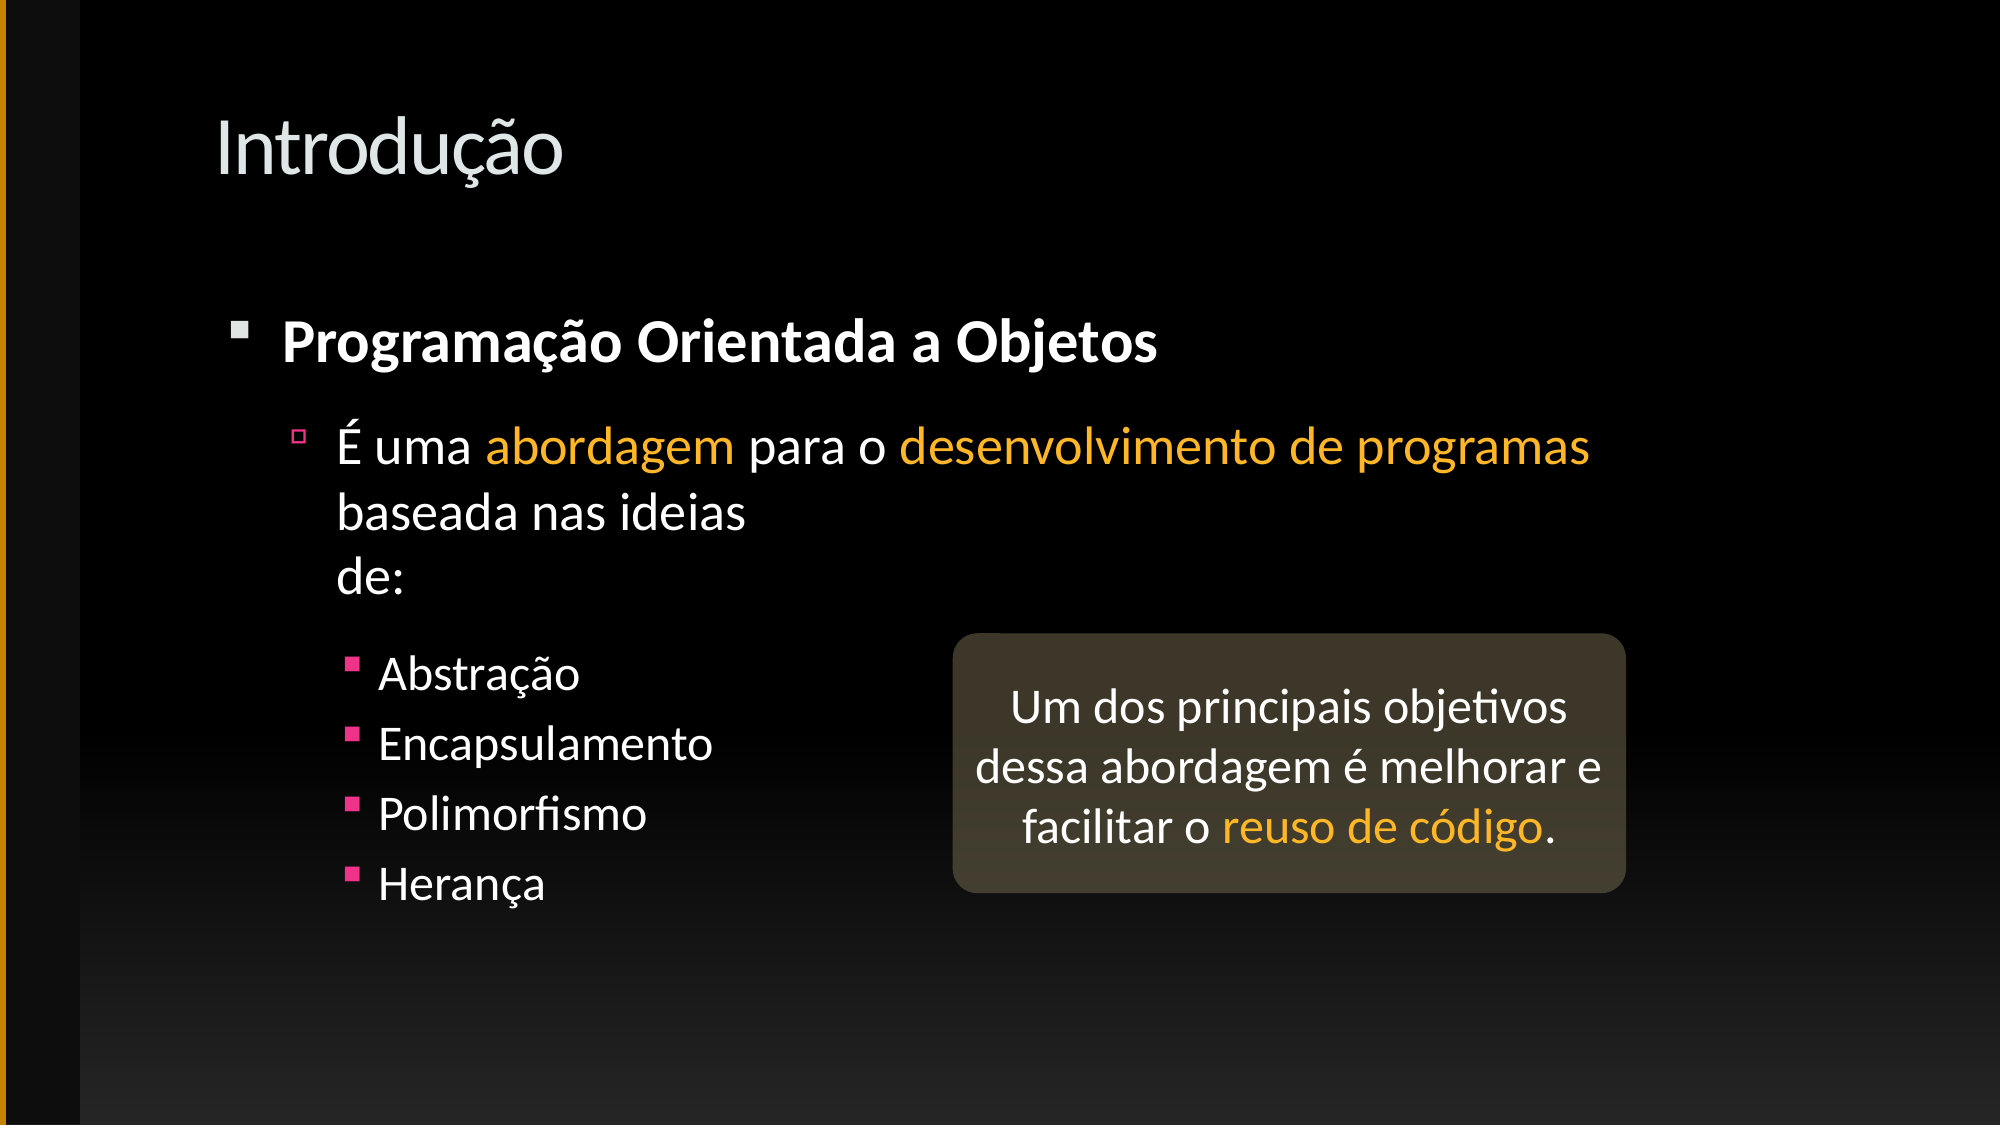

# Introdução
Programação Orientada a Objetos
É uma abordagem para o desenvolvimento de programas
baseada nas ideias
de:
Abstração
Encapsulamento
Polimorfismo
Herança
Um dos principais objetivos dessa abordagem é melhorar e facilitar o reuso de código.